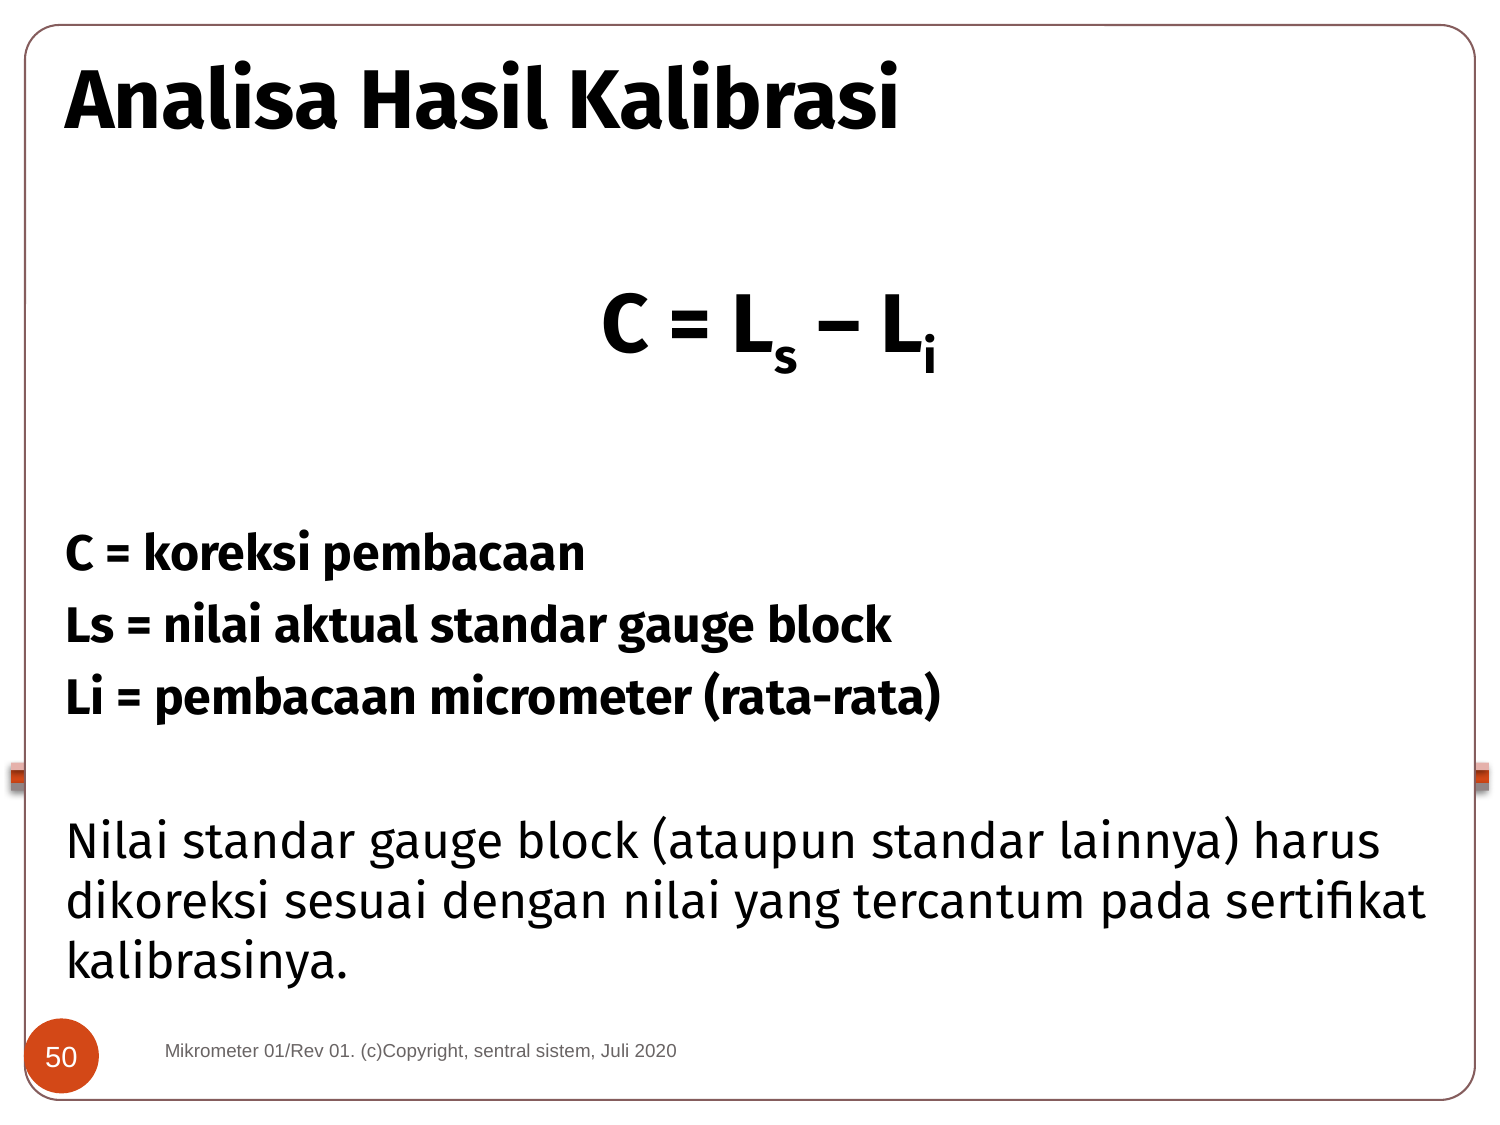

Analisa Hasil Kalibrasi

C = Ls – Li

C = koreksi pembacaan
Ls = nilai aktual standar gauge block
Li = pembacaan micrometer (rata-rata)

Nilai standar gauge block (ataupun standar lainnya) harus dikoreksi sesuai dengan nilai yang tercantum pada sertifikat kalibrasinya.
Mikrometer 01/Rev 01. (c)Copyright, sentral sistem, Juli 2020
50